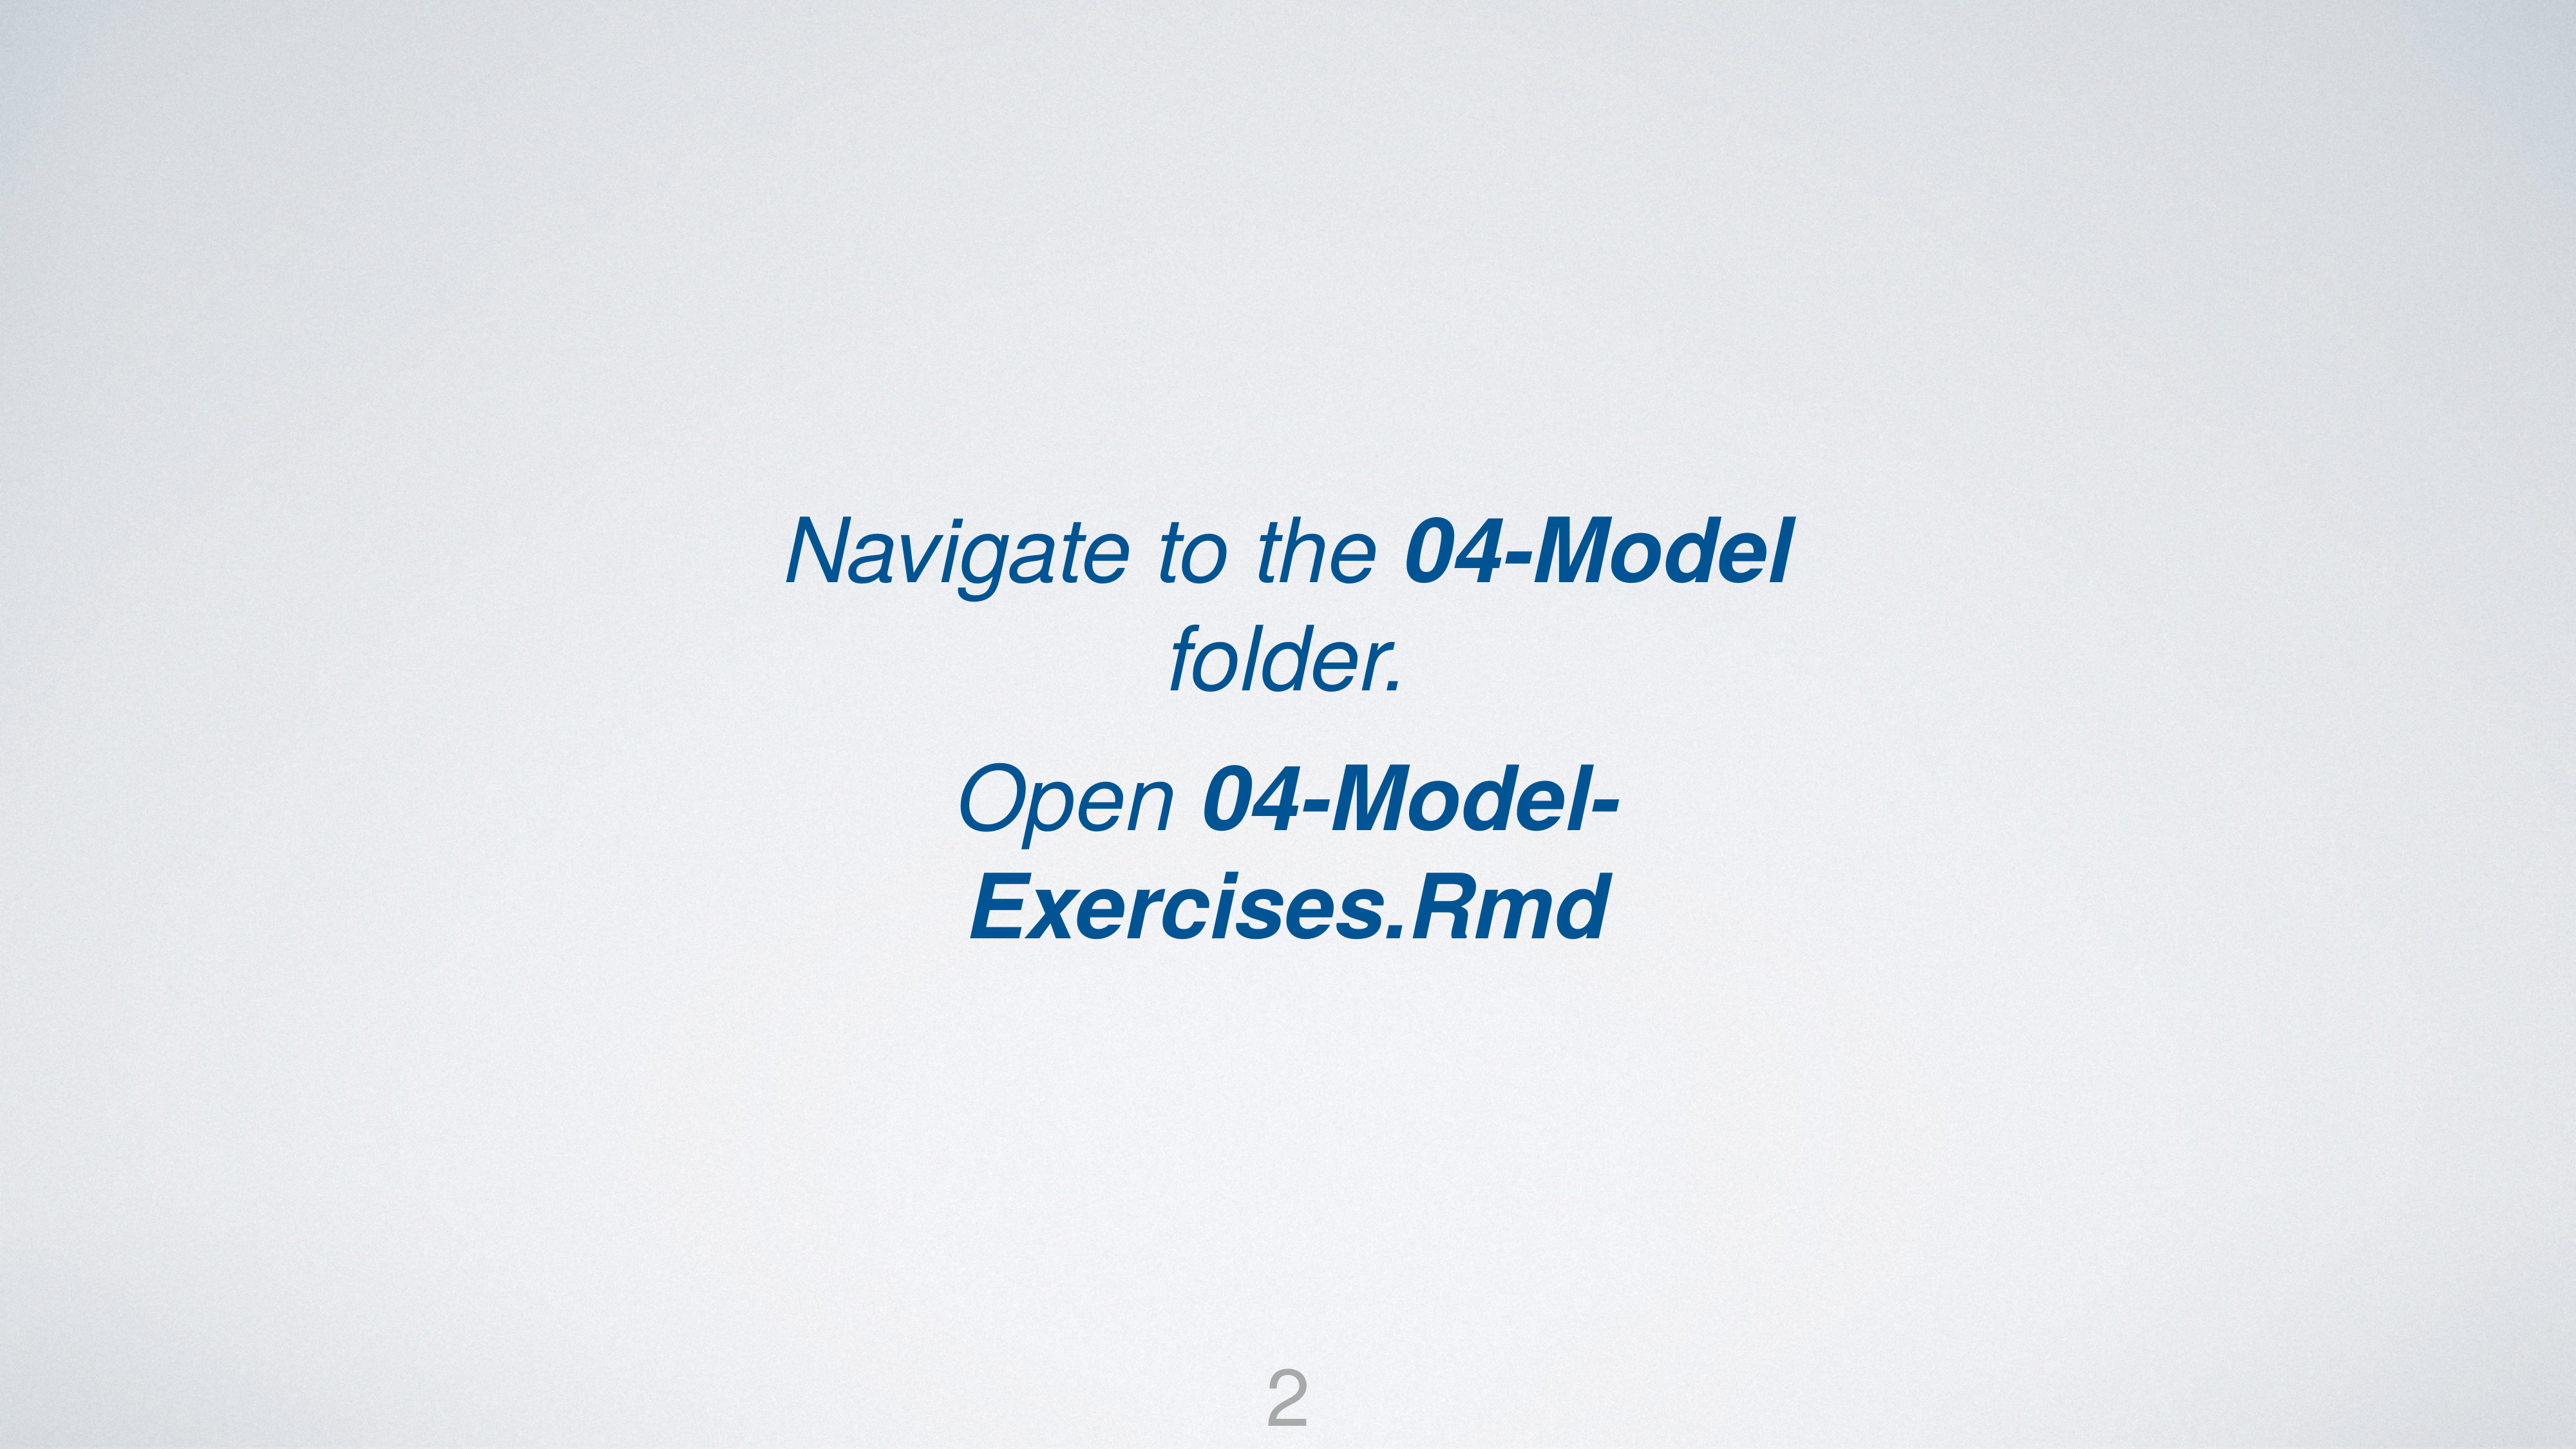

Navigate to the 04-Model folder.
Open 04-Model-Exercises.Rmd
2